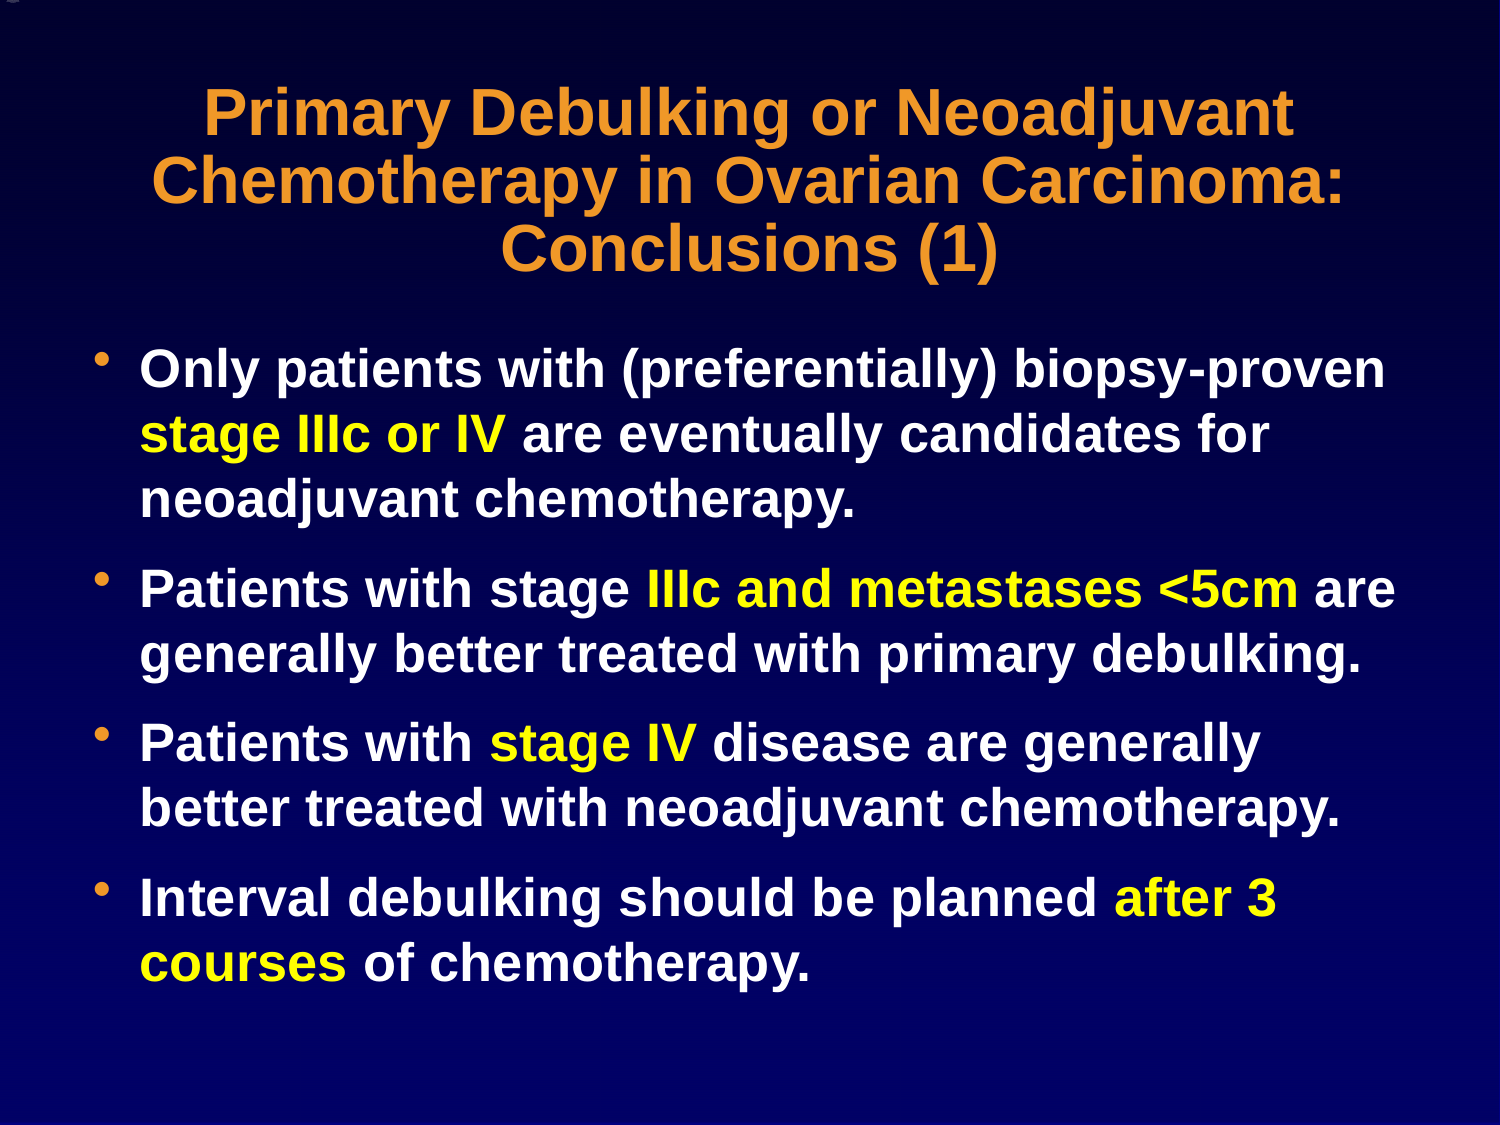

# Primary Debulking or Neoadjuvant Chemotherapy in Ovarian Carcinoma: Conclusions (1)
Only patients with (preferentially) biopsy-proven stage IIIc or IV are eventually candidates for neoadjuvant chemotherapy.
Patients with stage IIIc and metastases <5cm are generally better treated with primary debulking.
Patients with stage IV disease are generally better treated with neoadjuvant chemotherapy.
Interval debulking should be planned after 3 courses of chemotherapy.